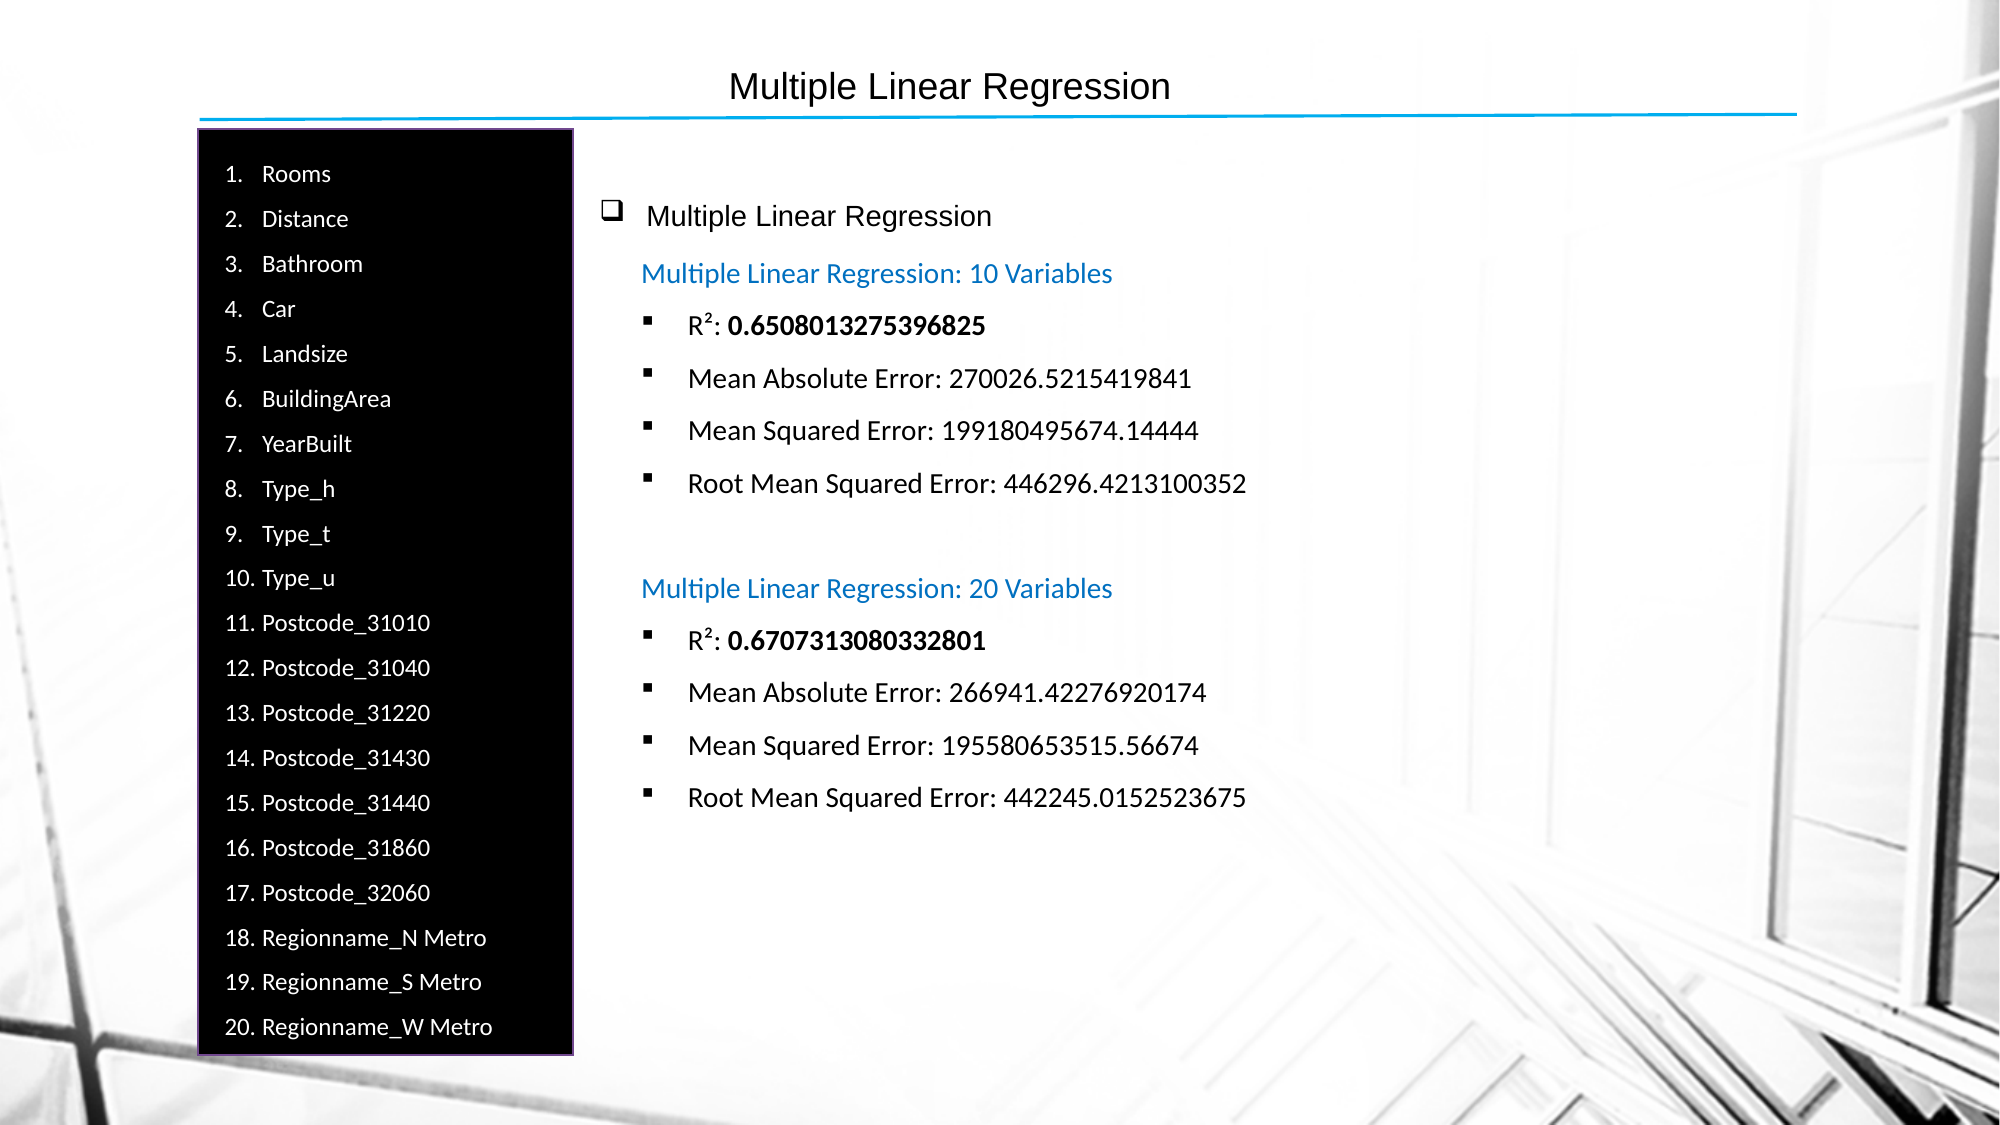

# Multiple Linear Regression

Rooms
Distance
Bathroom
Car
Landsize
BuildingArea
YearBuilt
Type_h
Type_t
Type_u
Postcode_31010
Postcode_31040
Postcode_31220
Postcode_31430
Postcode_31440
Postcode_31860
Postcode_32060
Regionname_N Metro
Regionname_S Metro
Regionname_W Metro
Multiple Linear Regression

Multiple Linear Regression: 10 Variables
R²: 0.6508013275396825
Mean Absolute Error: 270026.5215419841
Mean Squared Error: 199180495674.14444
Root Mean Squared Error: 446296.4213100352

Multiple Linear Regression: 20 Variables
R²: 0.6707313080332801
Mean Absolute Error: 266941.42276920174
Mean Squared Error: 195580653515.56674
Root Mean Squared Error: 442245.0152523675